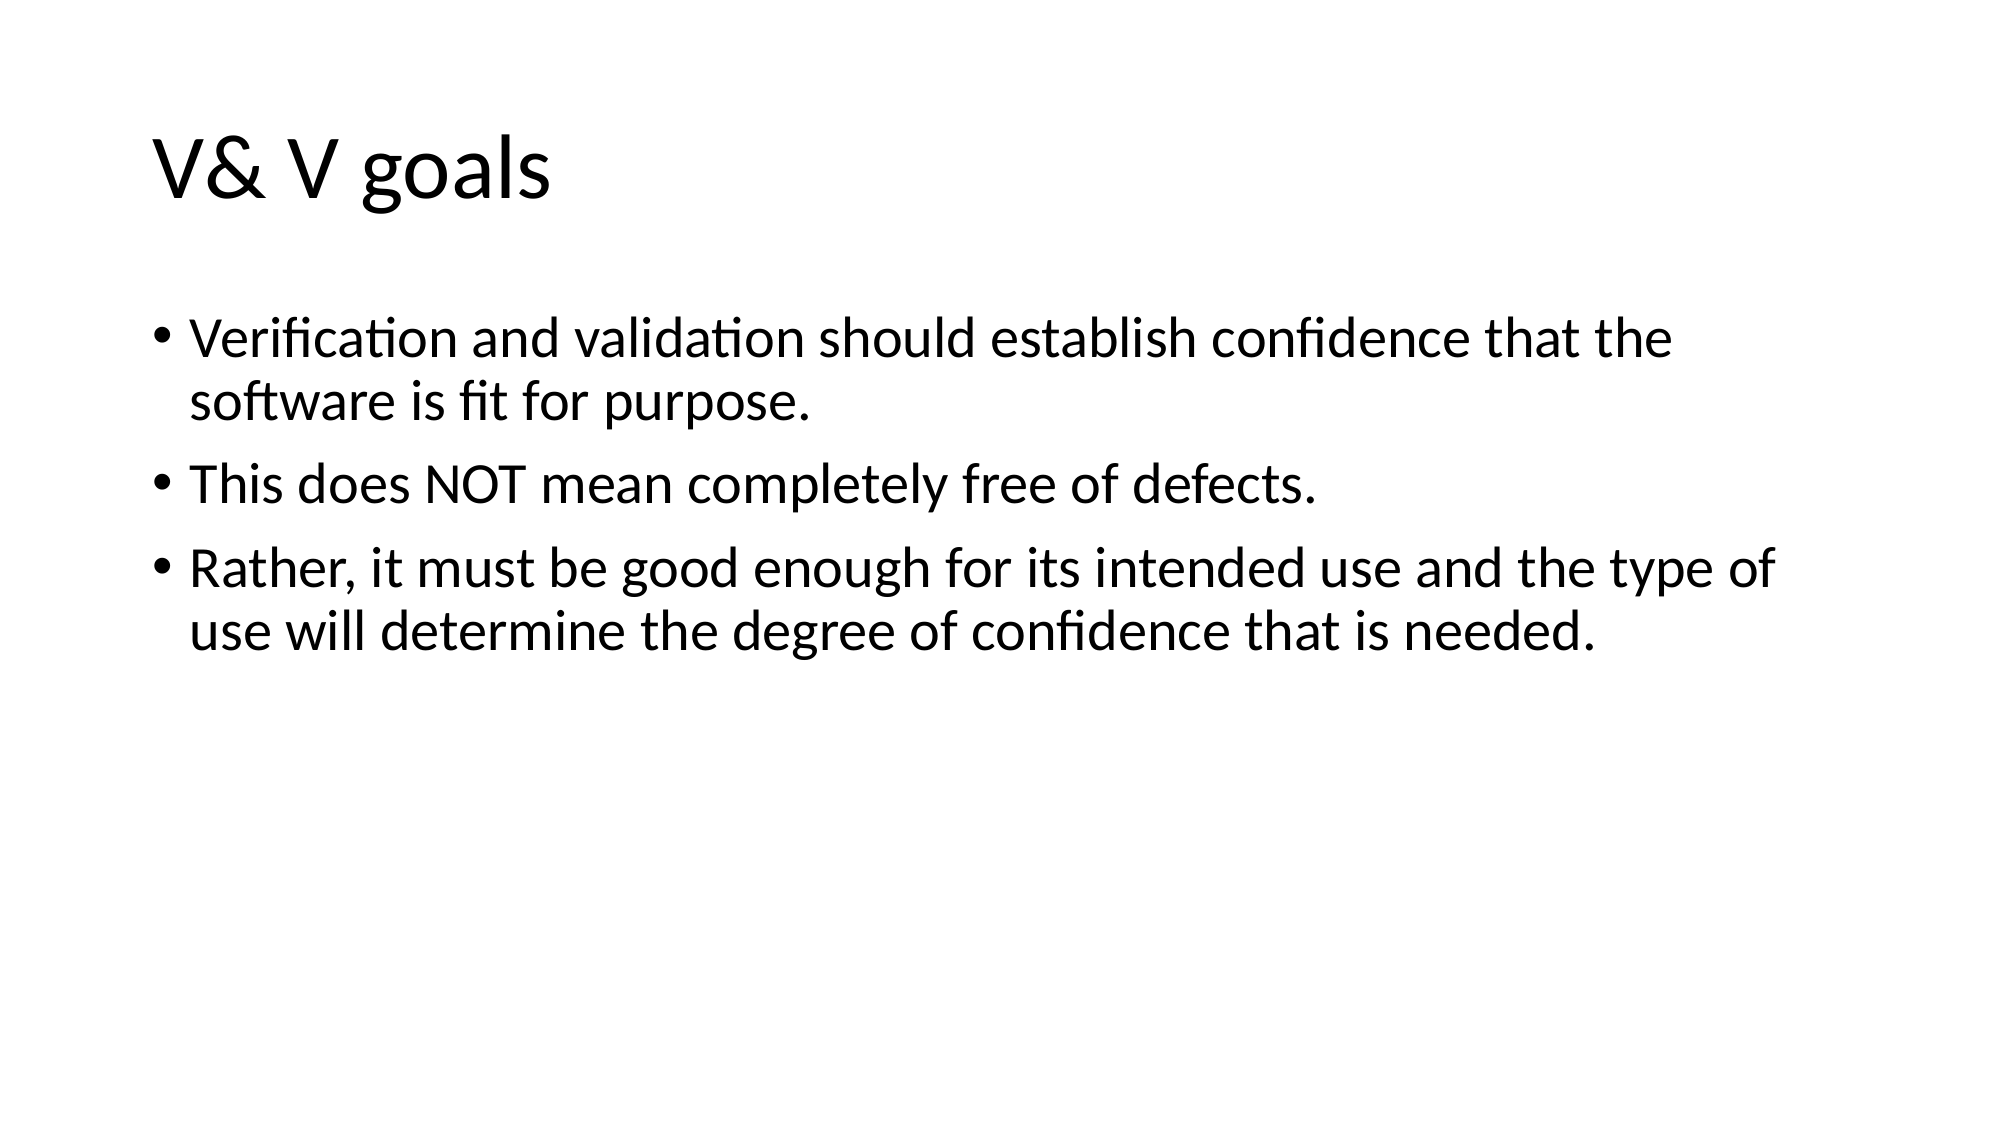

V& V goals
Verification and validation should establish confidence that the software is fit for purpose.
This does NOT mean completely free of defects.
Rather, it must be good enough for its intended use and the type of use will determine the degree of confidence that is needed.